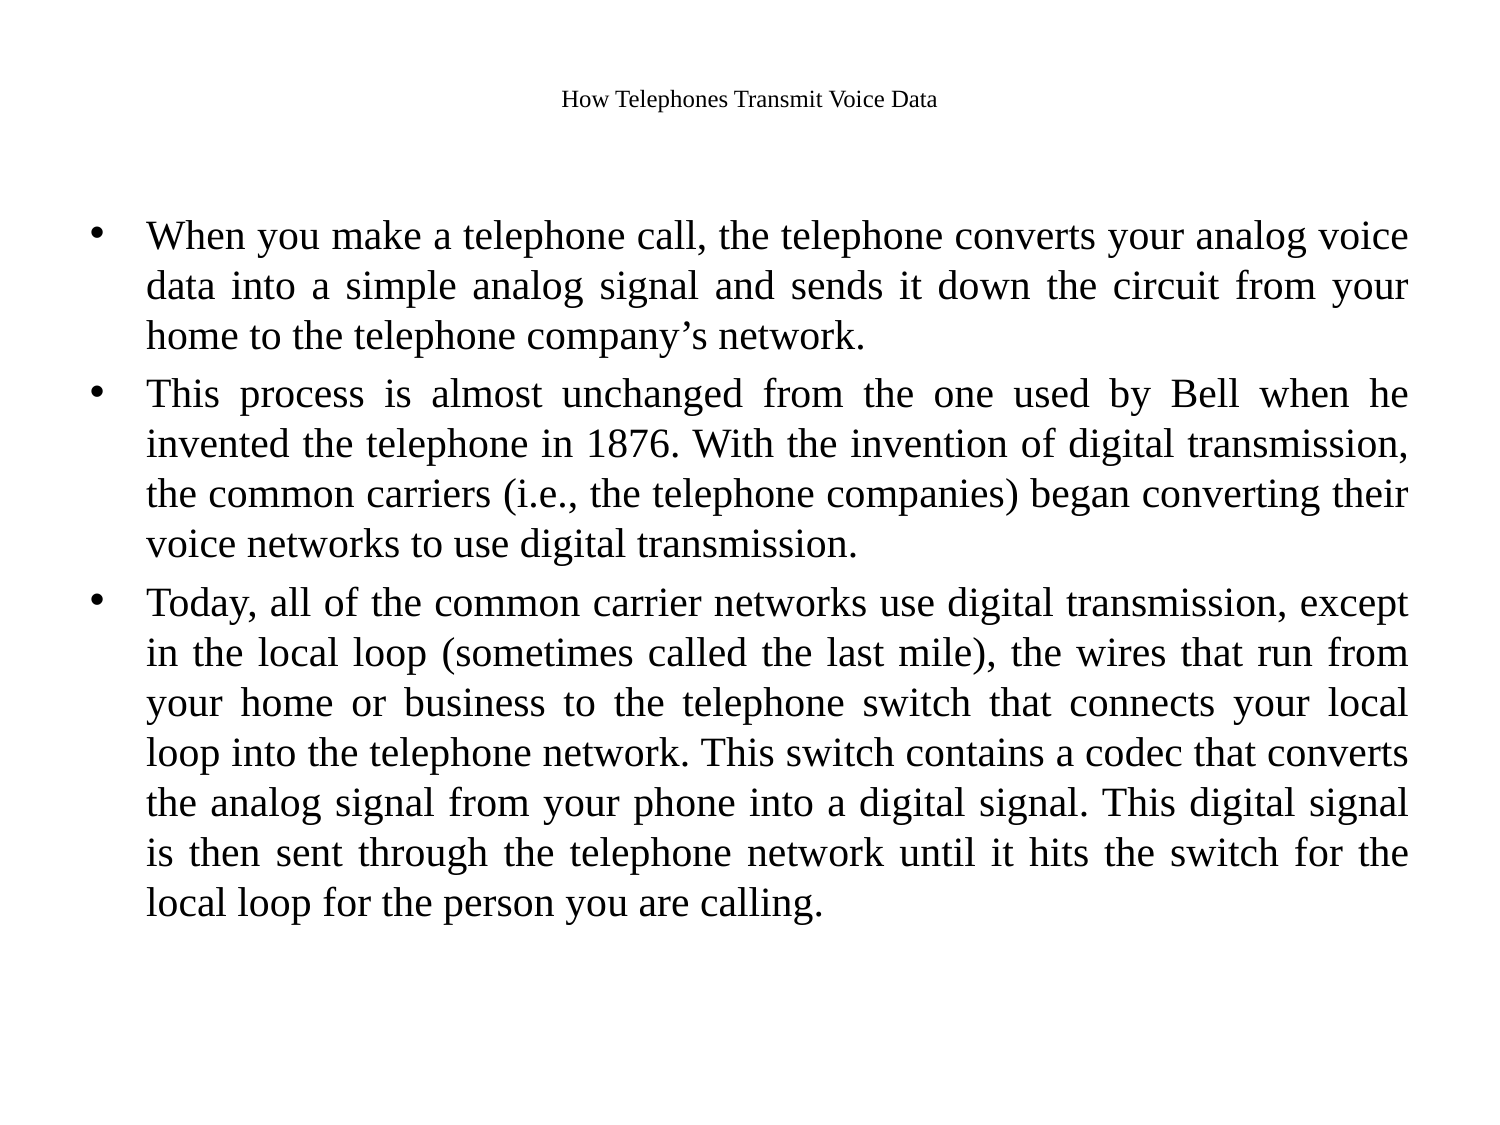

# How Telephones Transmit Voice Data
When you make a telephone call, the telephone converts your analog voice data into a simple analog signal and sends it down the circuit from your home to the telephone company’s network.
This process is almost unchanged from the one used by Bell when he invented the telephone in 1876. With the invention of digital transmission, the common carriers (i.e., the telephone companies) began converting their voice networks to use digital transmission.
Today, all of the common carrier networks use digital transmission, except in the local loop (sometimes called the last mile), the wires that run from your home or business to the telephone switch that connects your local loop into the telephone network. This switch contains a codec that converts the analog signal from your phone into a digital signal. This digital signal is then sent through the telephone network until it hits the switch for the local loop for the person you are calling.